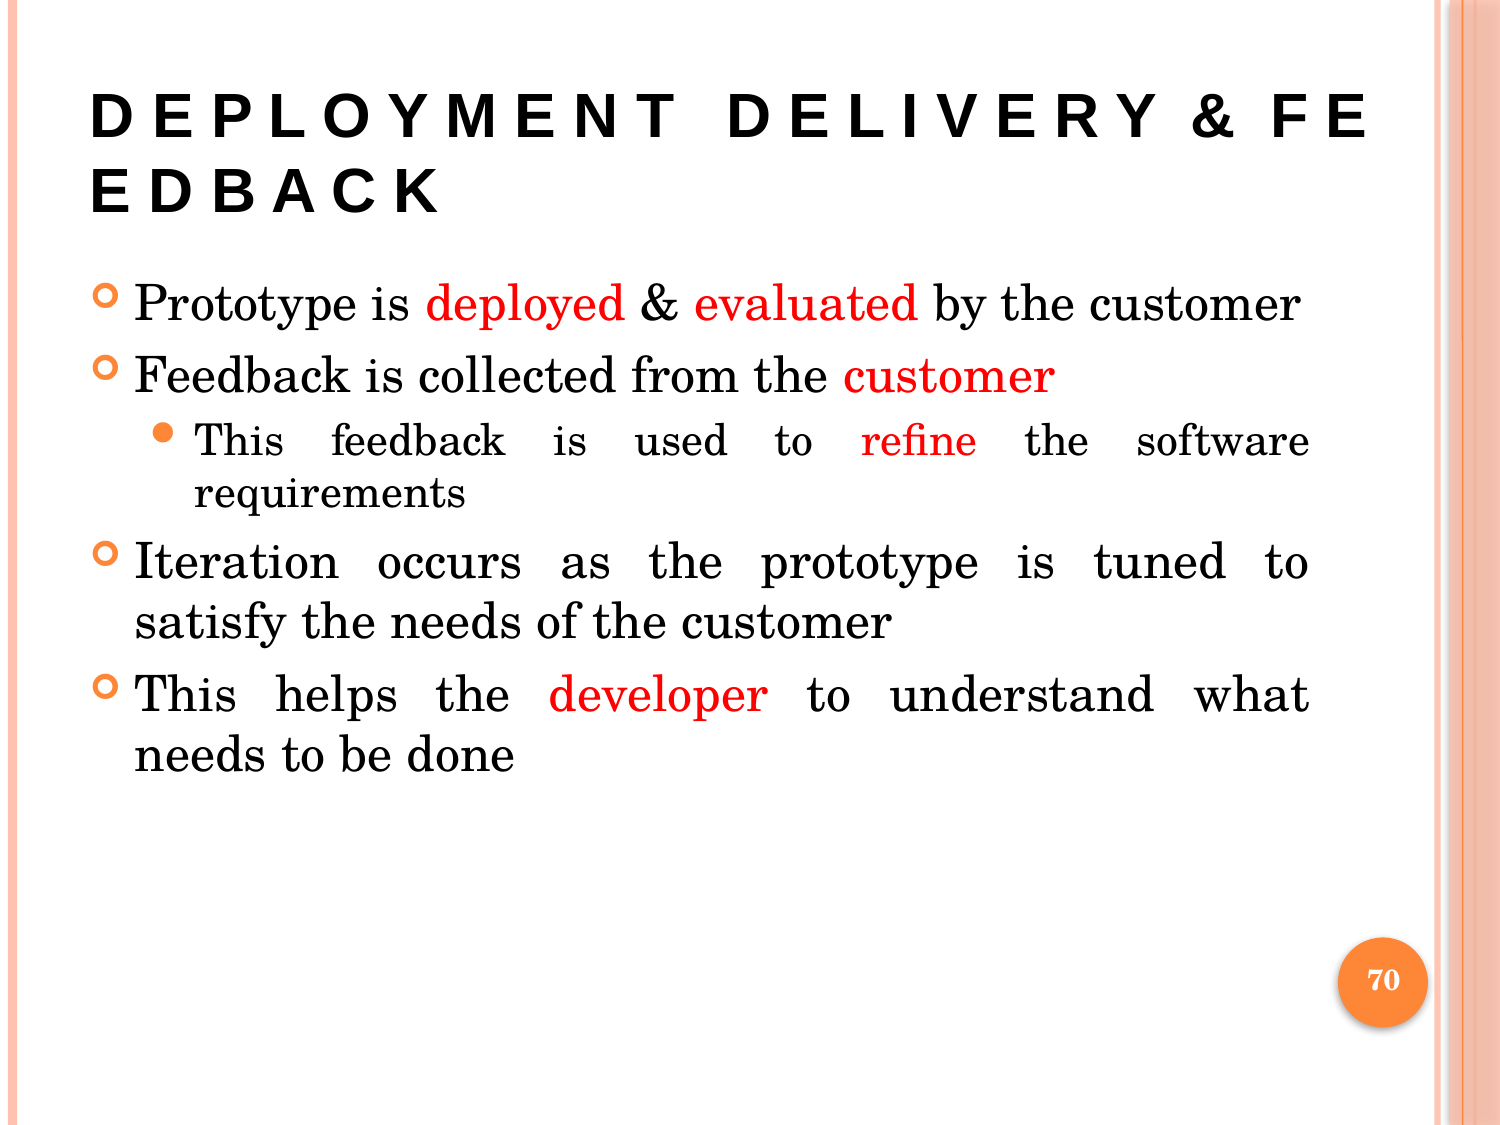

# D E P L O Y M E N T   D E L I V E R Y  &  F E E D B A C K
Prototype is deployed & evaluated by the customer
Feedback is collected from the customer
This feedback is used to refine the software requirements
Iteration occurs as the prototype is tuned to satisfy the needs of the customer
This helps the developer to understand what needs to be done
70